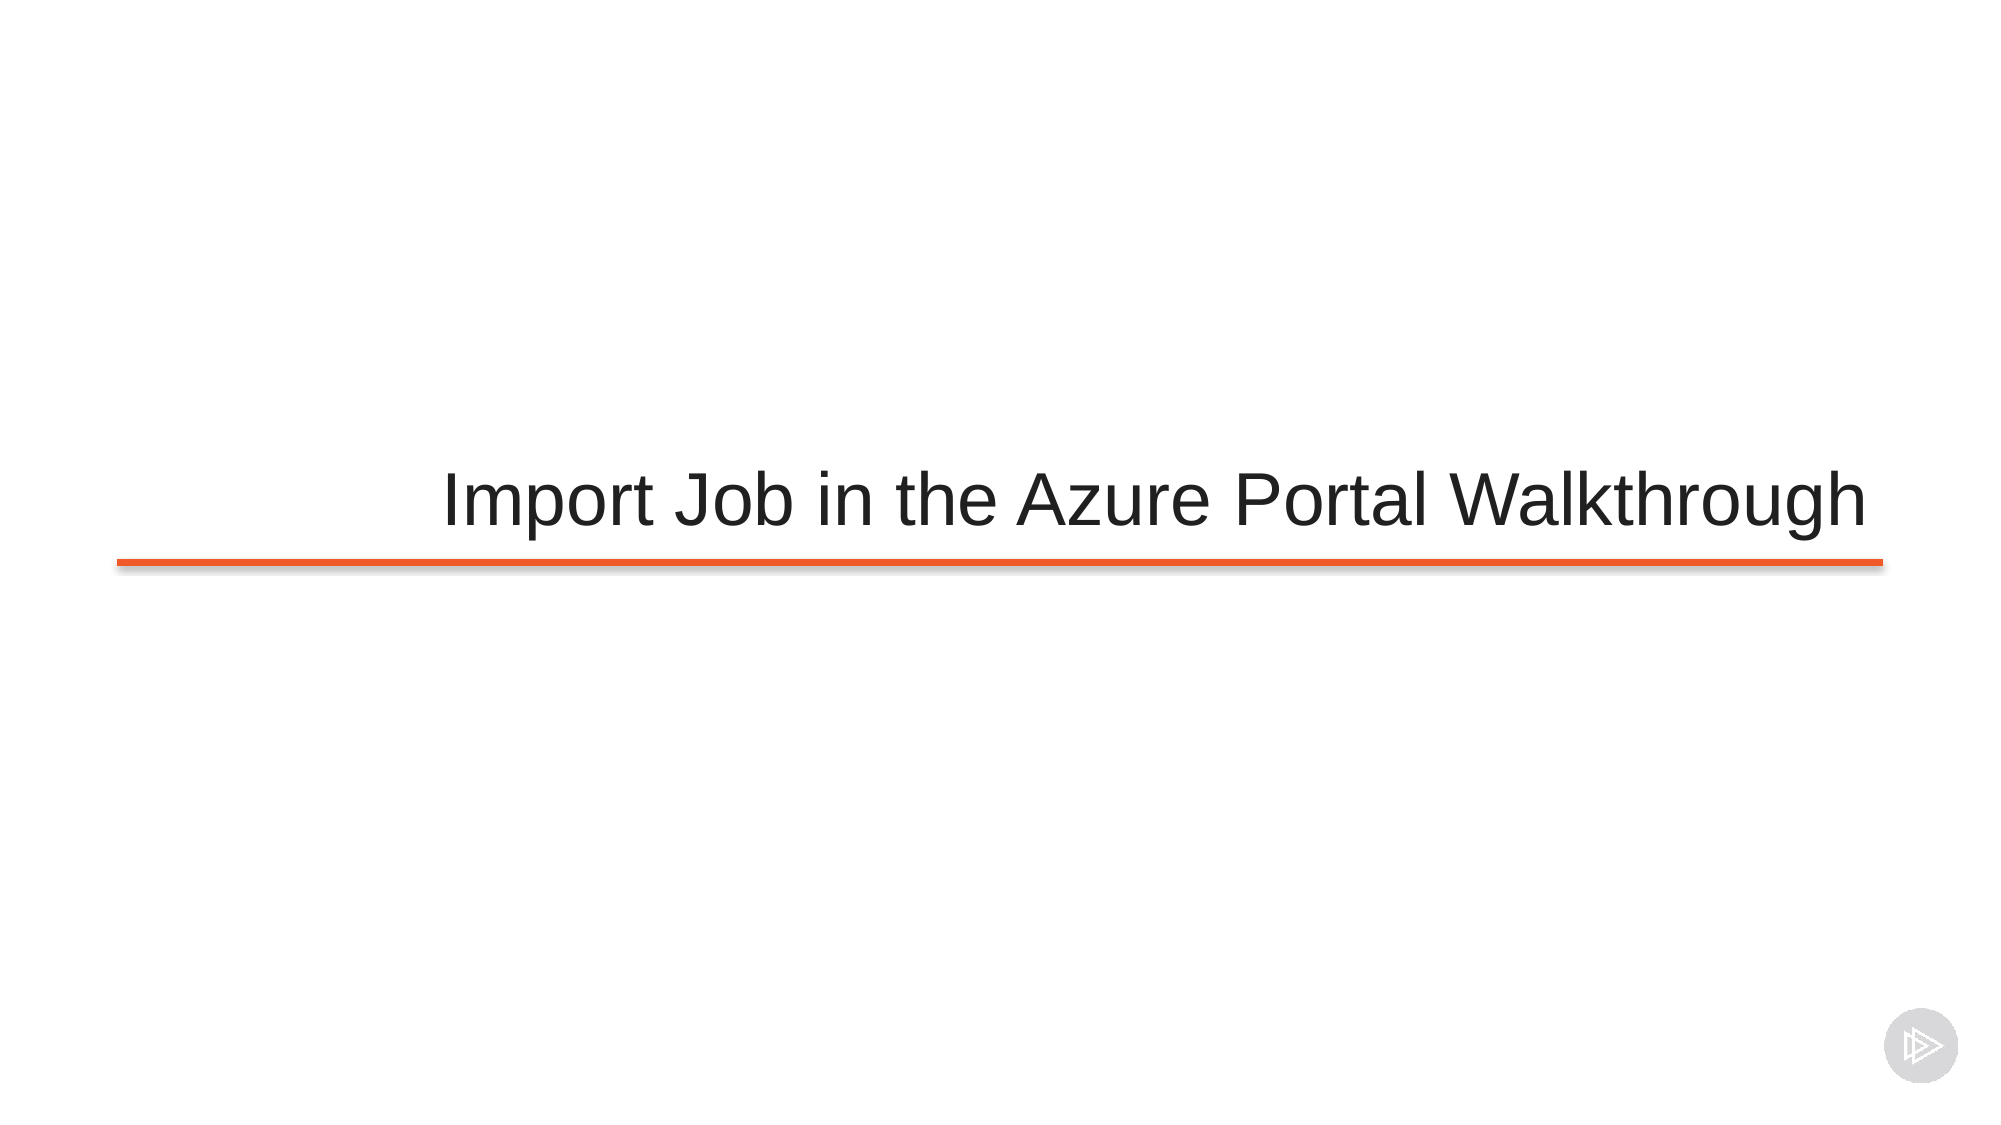

# Import Job in the Azure Portal Walkthrough